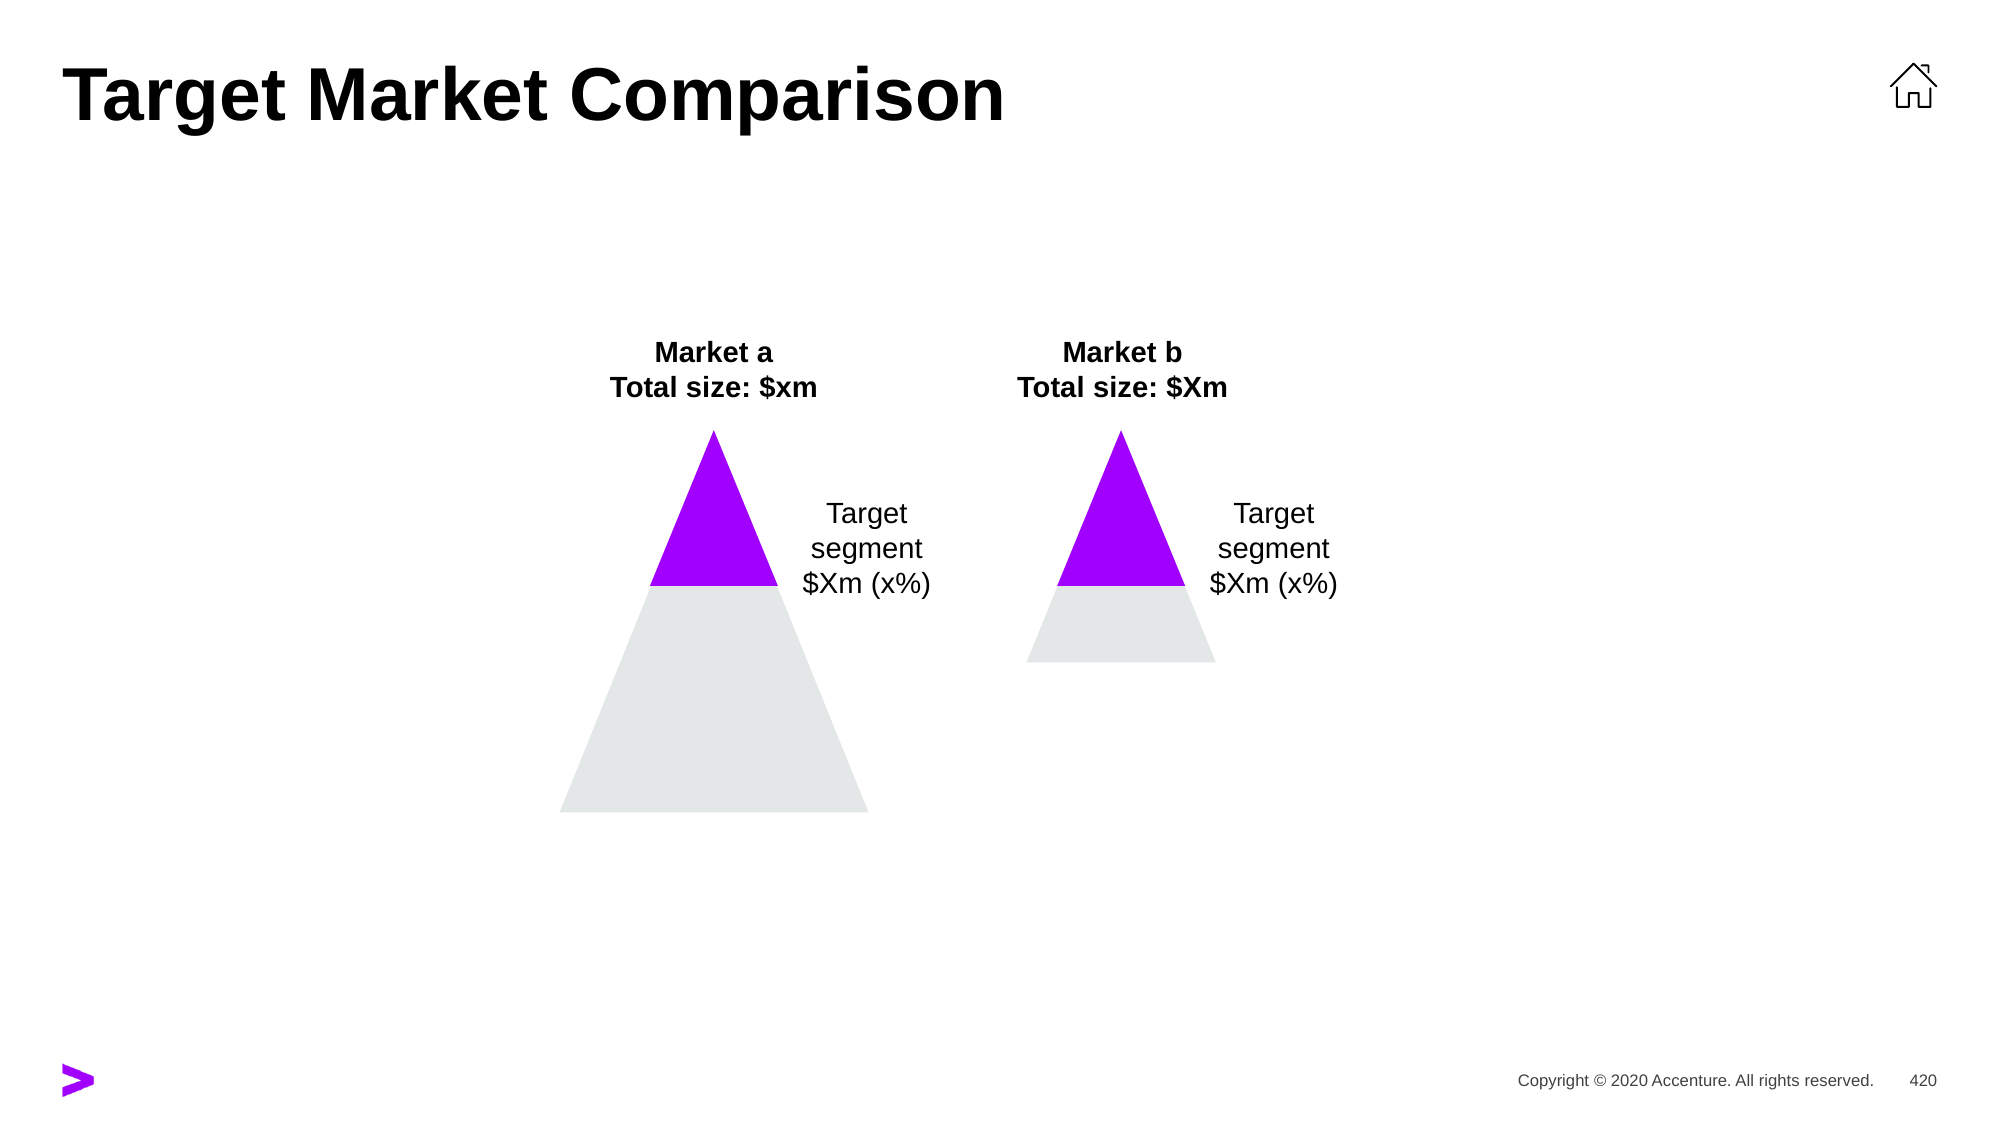

# Target Market Comparison

Market a
Total size: $xm
Market b
Total size: $Xm

Target segment
$Xm (x%)
Target segment
$Xm (x%)